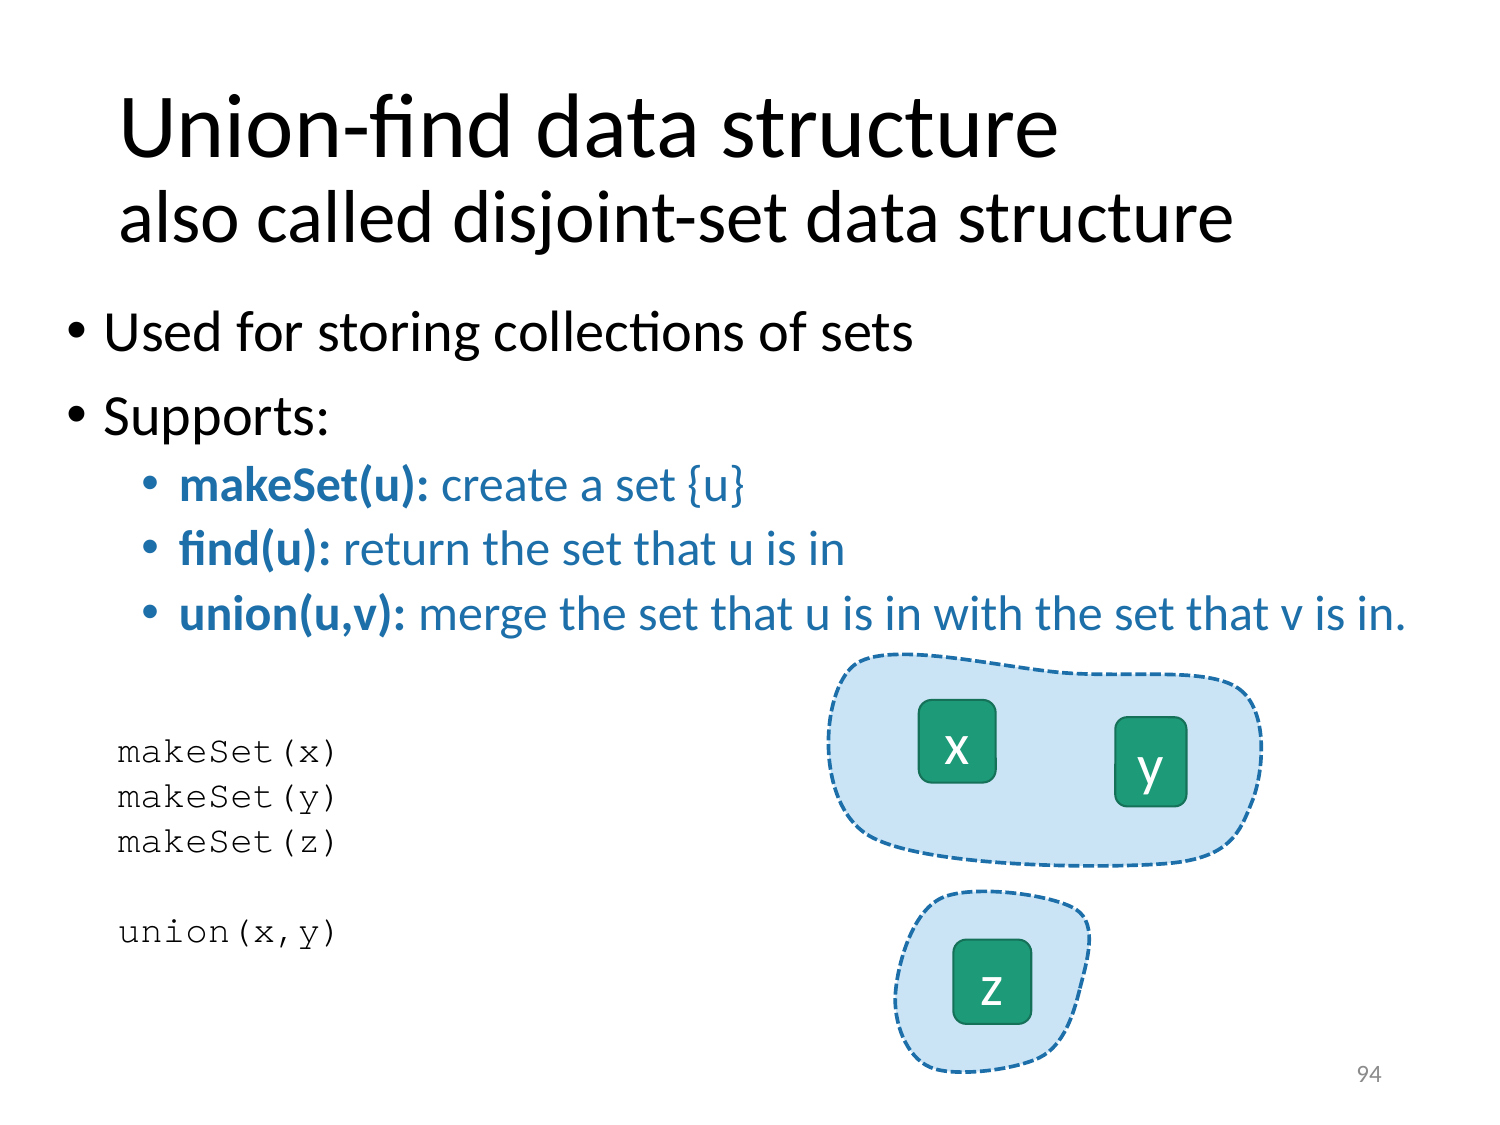

# Union-find data structure also called disjoint-set data structure

Used for storing collections of sets
Supports:
makeSet(u): create a set {u}
find(u): return the set that u is in
union(u,v): merge the set that u is in with the set that v is in.

x
makeSet(x)
makeSet(y)
makeSet(z)

union(x,y)

y

z
94